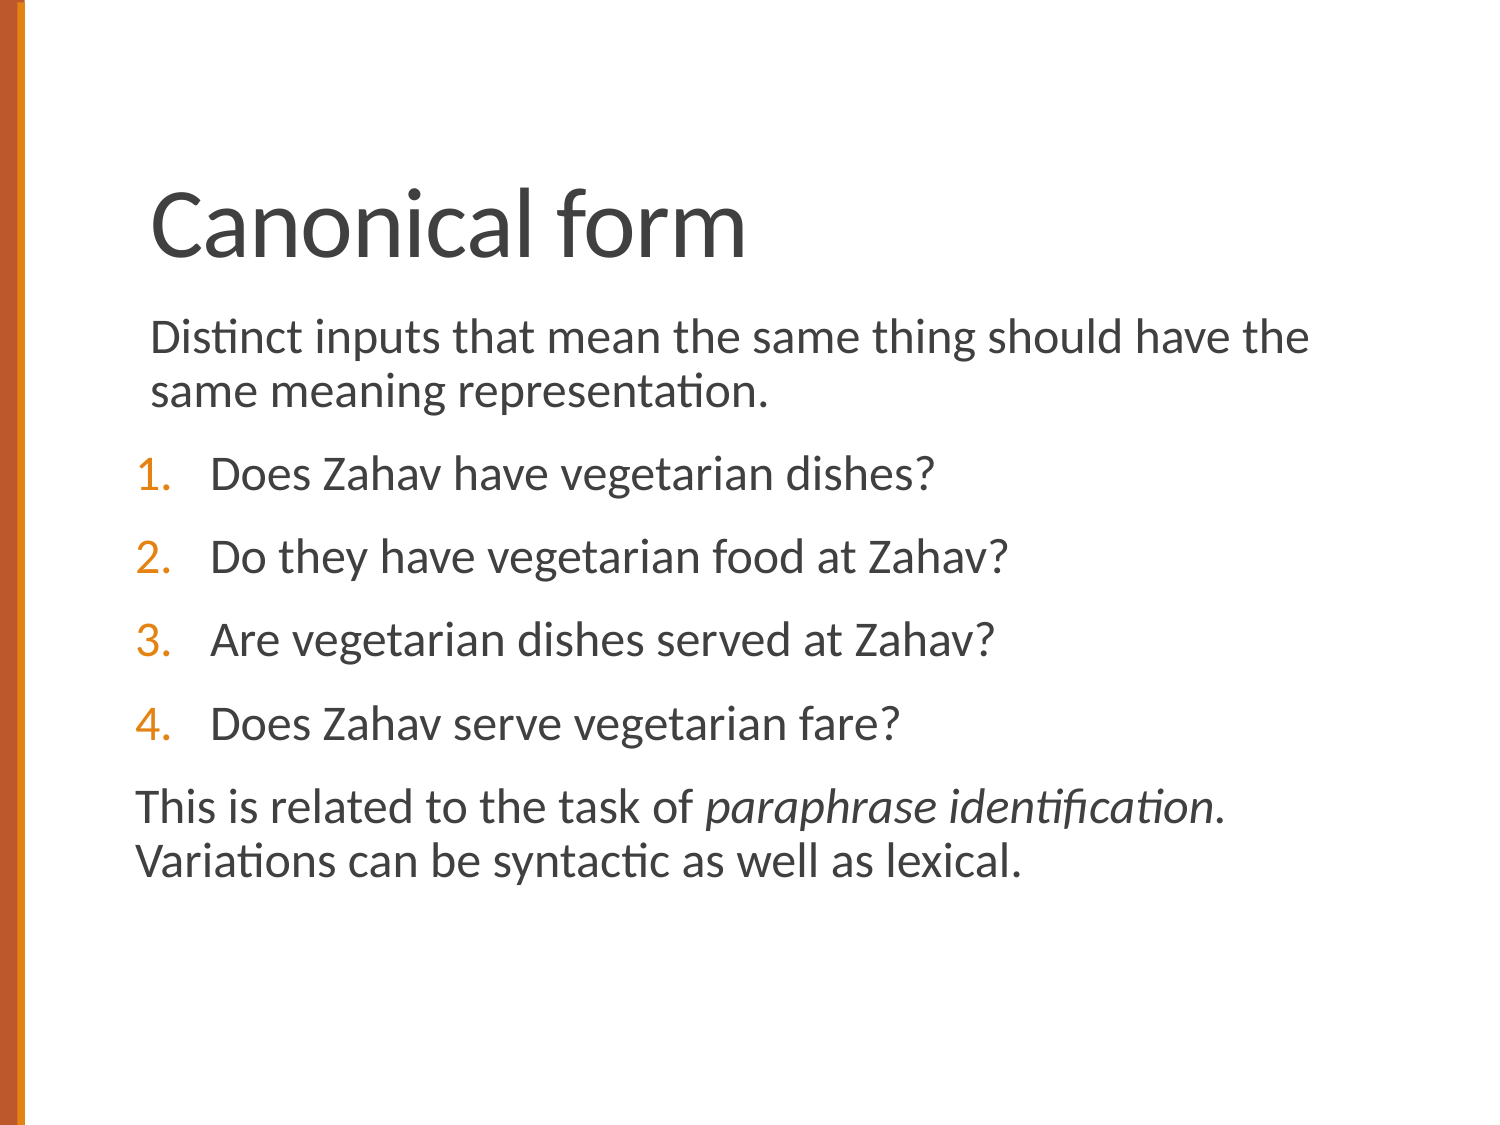

# Canonical form
Distinct inputs that mean the same thing should have the same meaning representation.
Does Zahav have vegetarian dishes?
Do they have vegetarian food at Zahav?
Are vegetarian dishes served at Zahav?
Does Zahav serve vegetarian fare?
This is related to the task of paraphrase identification. Variations can be syntactic as well as lexical.